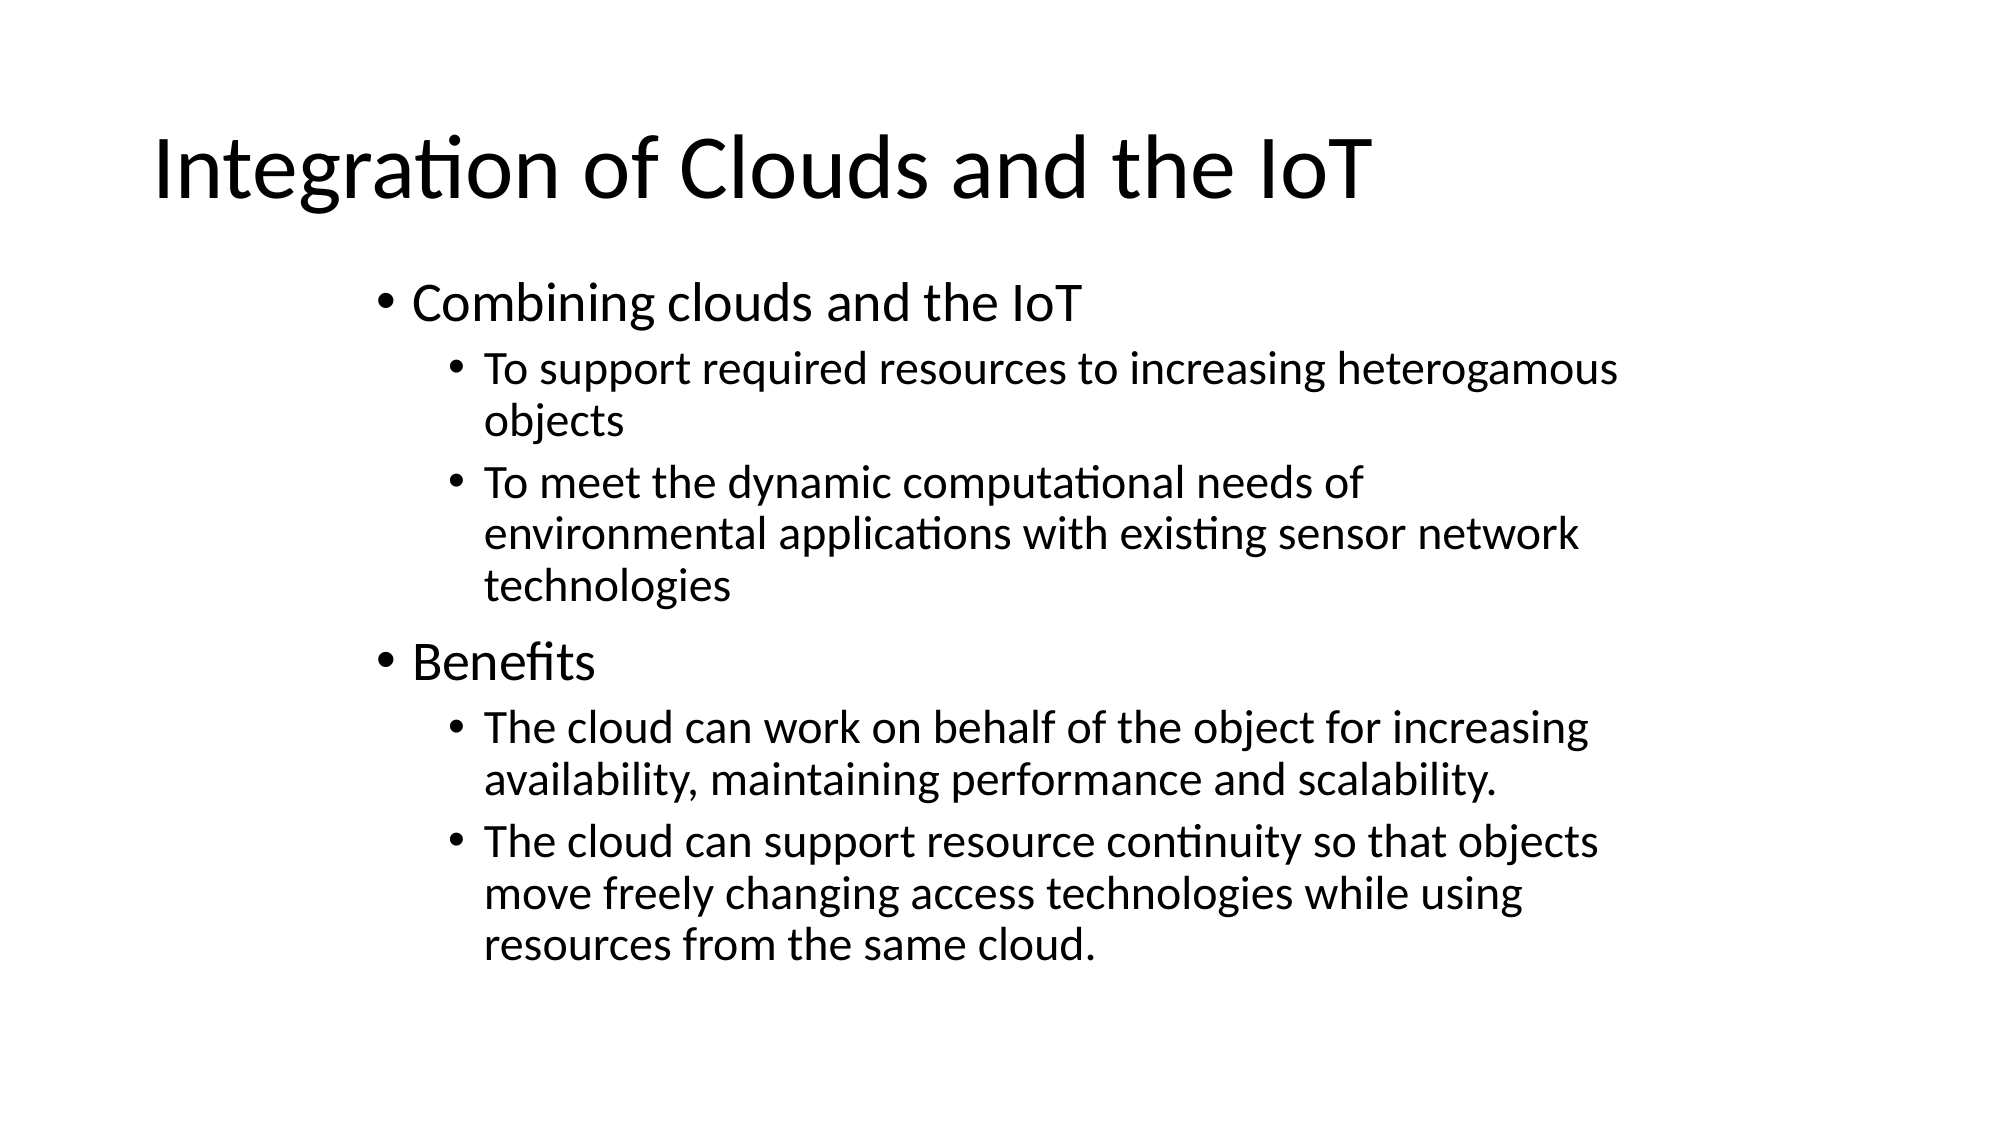

# Integration of Clouds and the IoT
Combining clouds and the IoT
To support required resources to increasing heterogamous objects
To meet the dynamic computational needs of environmental applications with existing sensor network technologies
Benefits
The cloud can work on behalf of the object for increasing availability, maintaining performance and scalability.
The cloud can support resource continuity so that objects move freely changing access technologies while using resources from the same cloud.